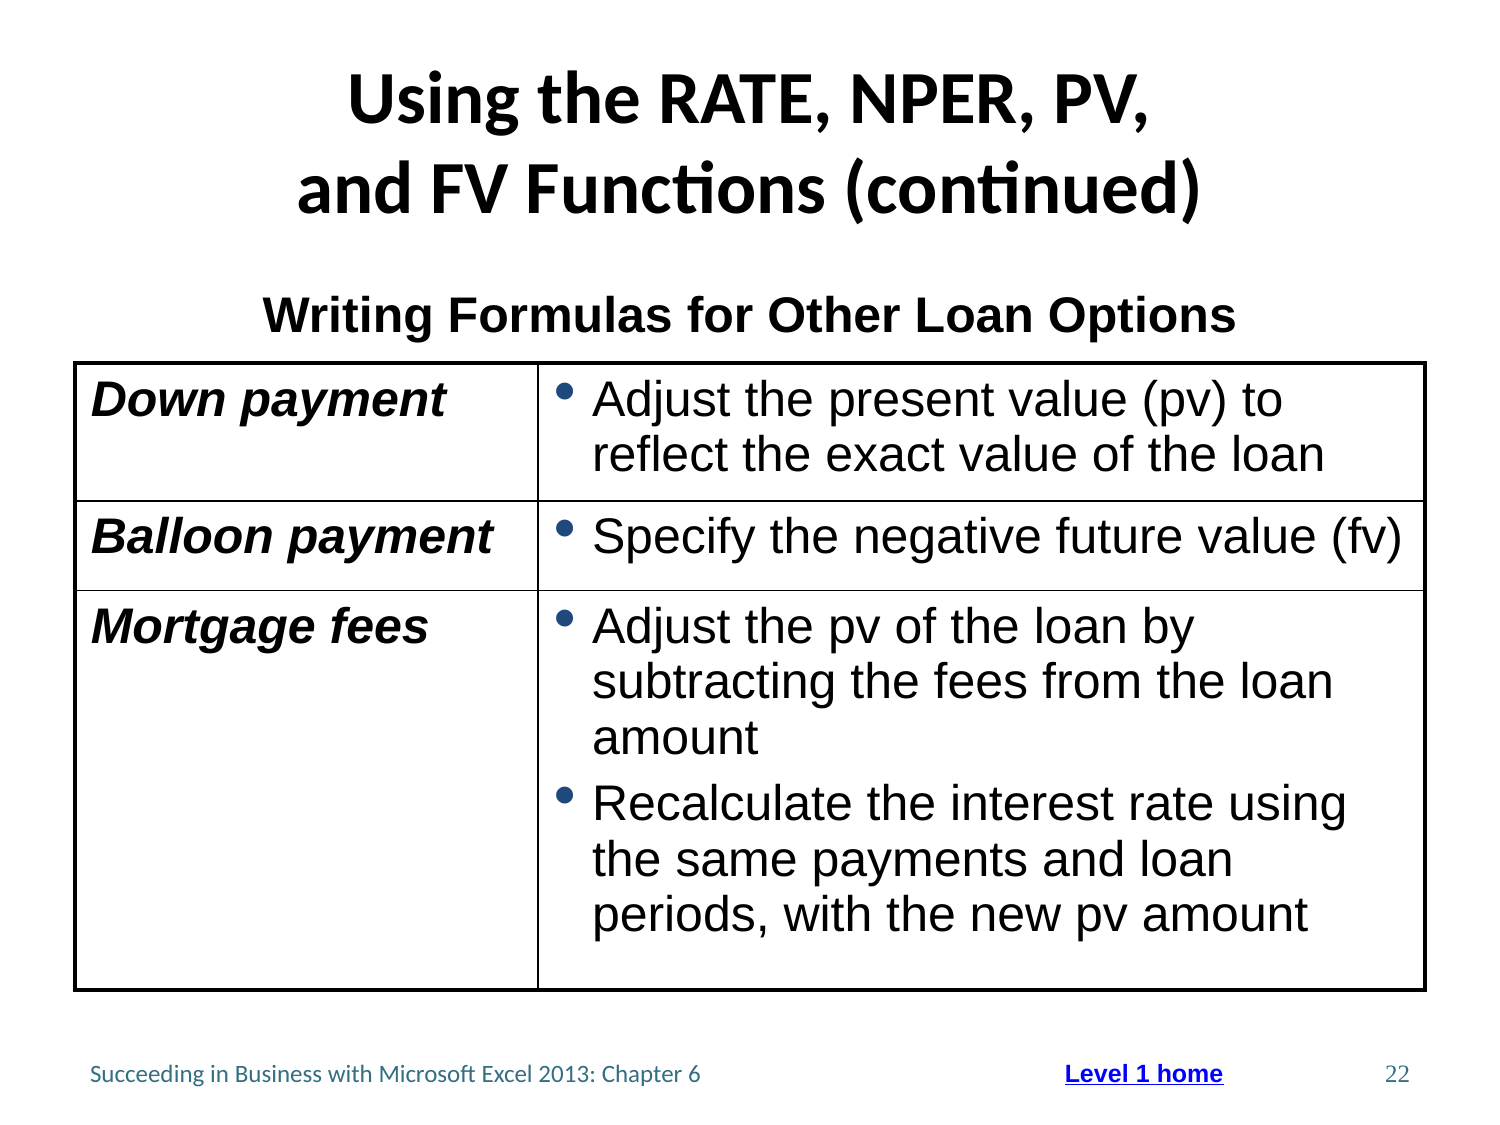

# Using the RATE, NPER, PV, and FV Functions (continued)
Writing Formulas for Other Loan Options
| Down payment | Adjust the present value (pv) to reflect the exact value of the loan |
| --- | --- |
| Balloon payment | Specify the negative future value (fv) |
| Mortgage fees | Adjust the pv of the loan by subtracting the fees from the loan amount Recalculate the interest rate using the same payments and loan periods, with the new pv amount |
Succeeding in Business with Microsoft Excel 2013: Chapter 6
22
Level 1 home